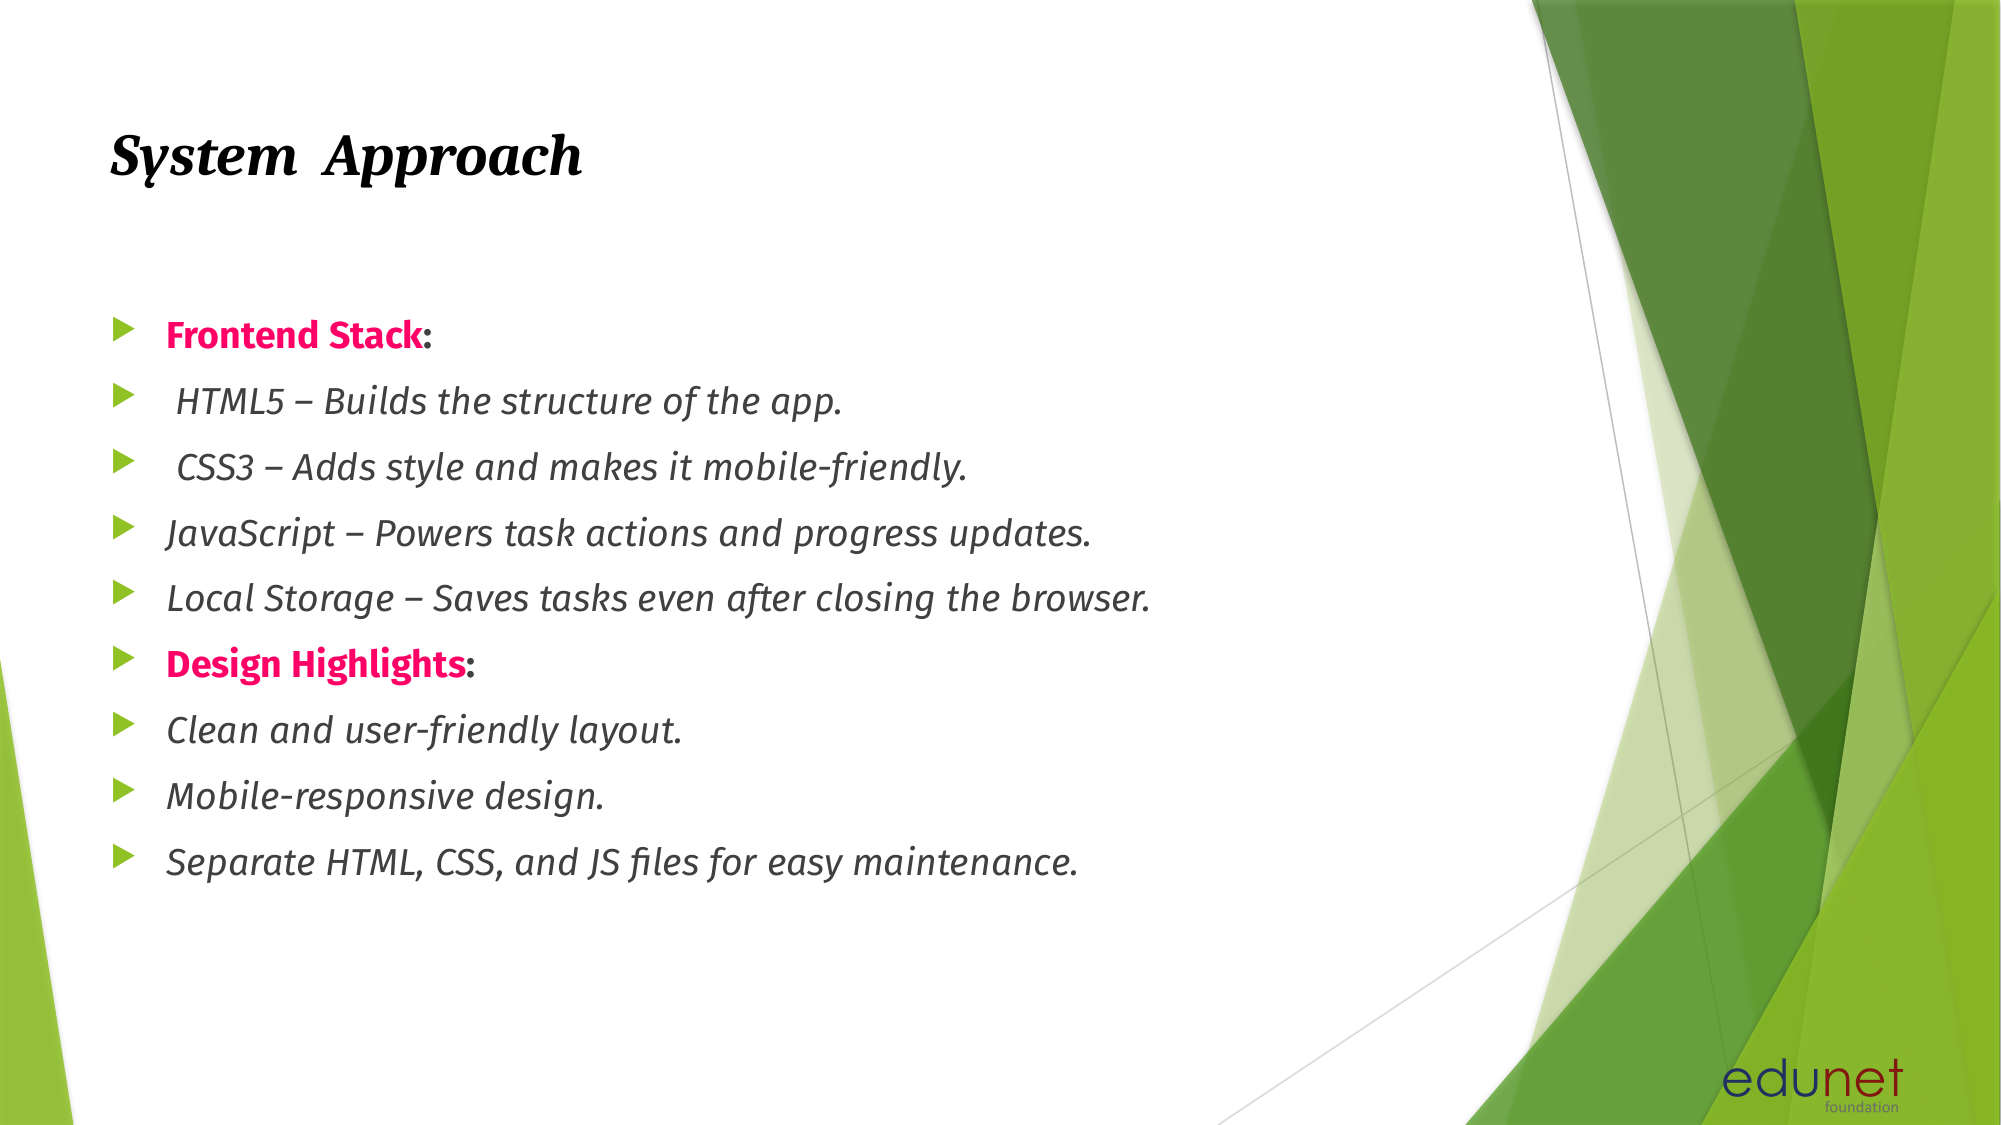

# System  Approach
Frontend Stack:
 HTML5 – Builds the structure of the app.
 CSS3 – Adds style and makes it mobile-friendly.
JavaScript – Powers task actions and progress updates.
Local Storage – Saves tasks even after closing the browser.
Design Highlights:
Clean and user-friendly layout.
Mobile-responsive design.
Separate HTML, CSS, and JS files for easy maintenance.